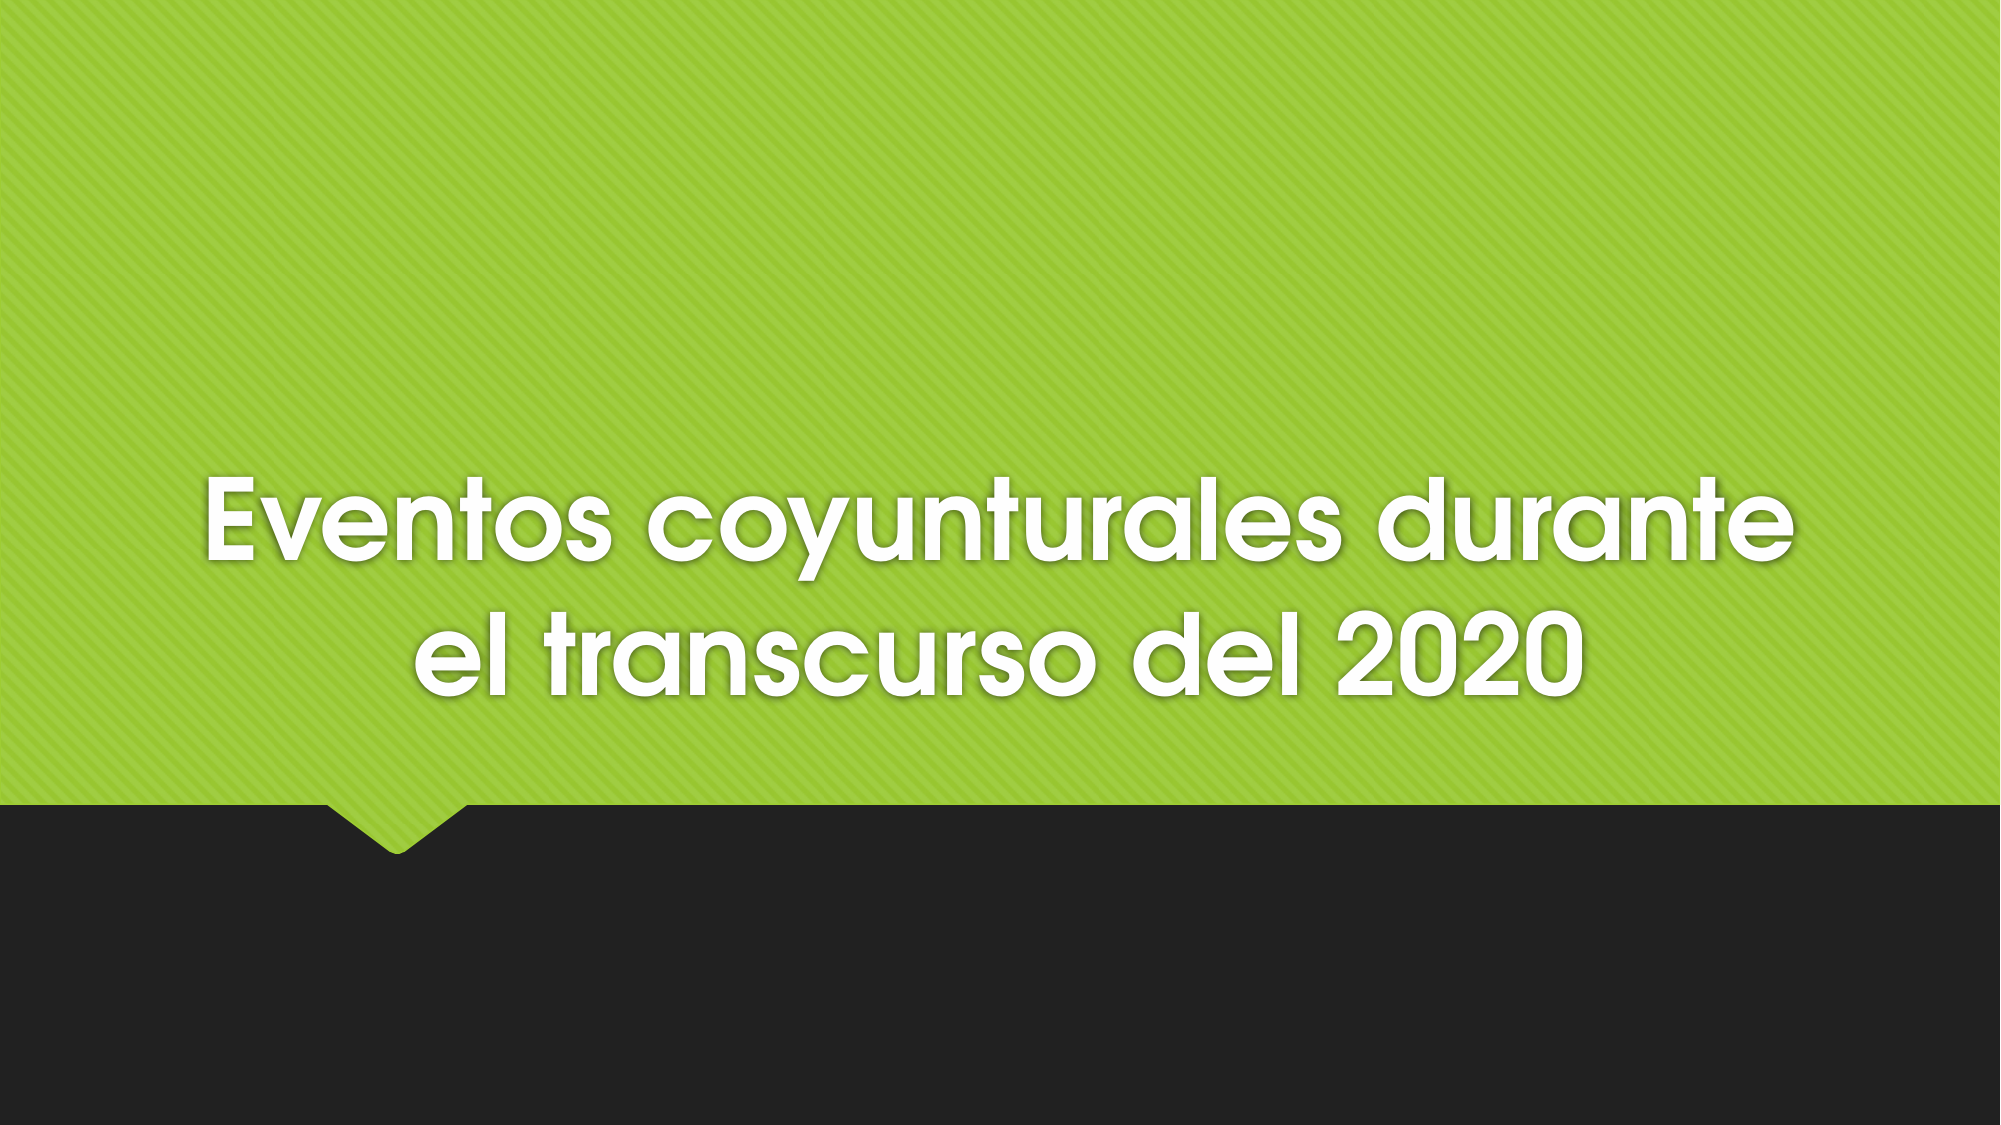

# Eventos coyunturales durante el transcurso del 2020